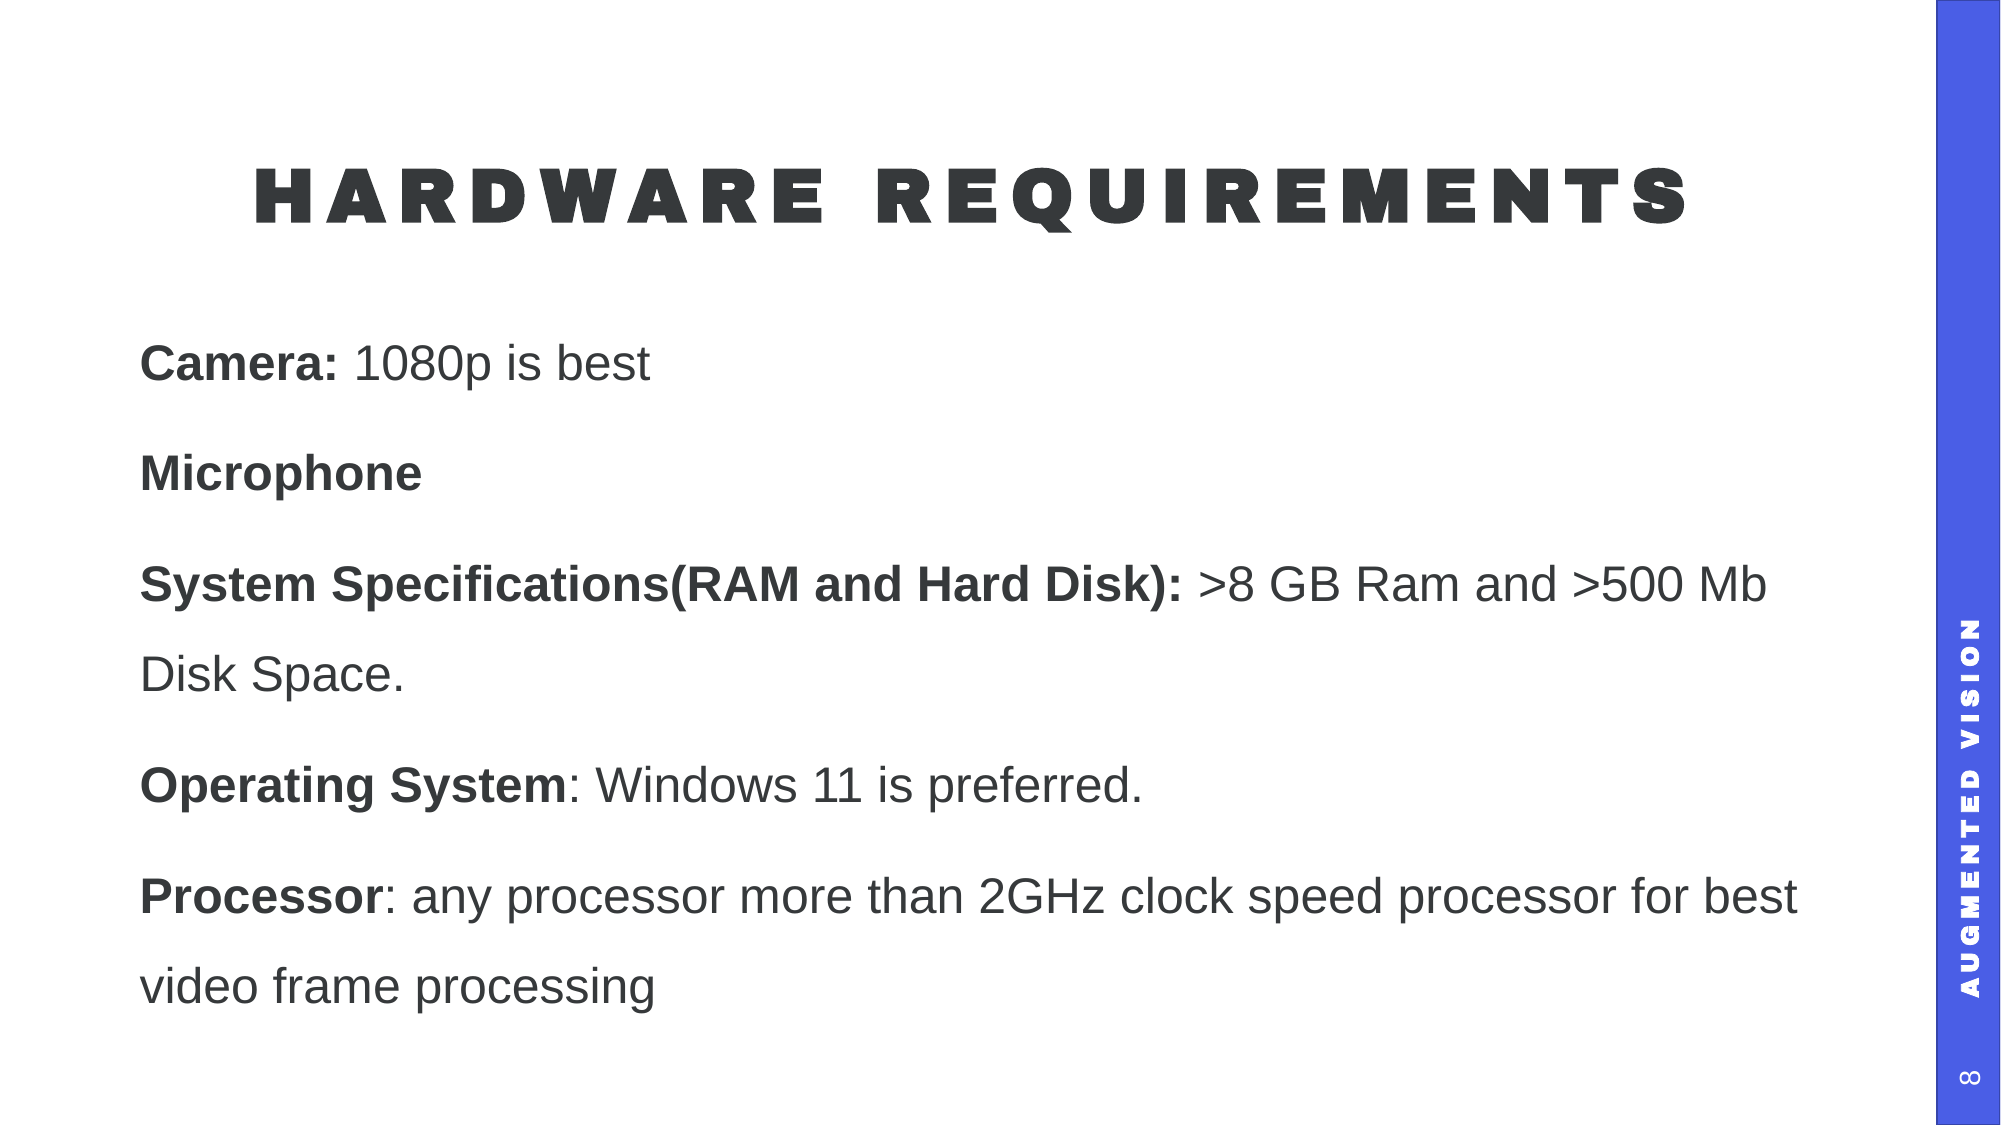

# Hardware Requirements
Camera: 1080p is best
Microphone
System Specifications(RAM and Hard Disk): >8 GB Ram and >500 Mb Disk Space.
Operating System: Windows 11 is preferred.
Processor: any processor more than 2GHz clock speed processor for best video frame processing

Augmented vision
8